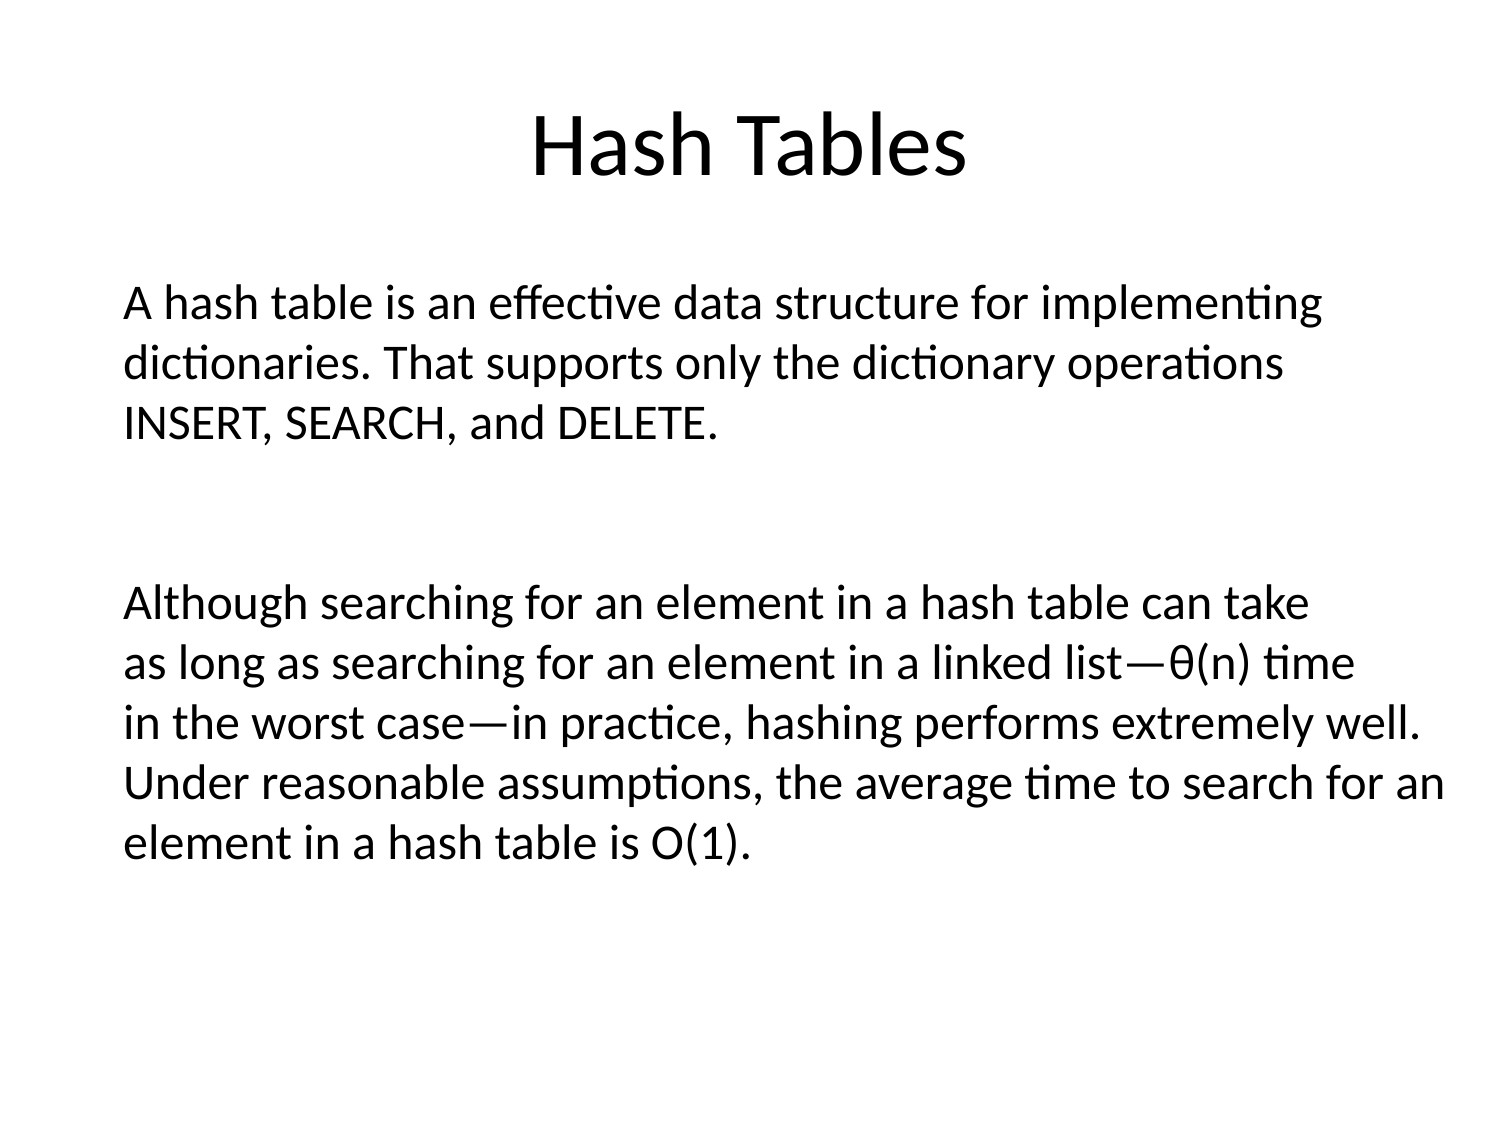

# Hash Tables
A hash table is an effective data structure for implementing
dictionaries. That supports only the dictionary operations
INSERT, SEARCH, and DELETE.

Although searching for an element in a hash table can take
as long as searching for an element in a linked list—θ(n) time
in the worst case—in practice, hashing performs extremely well.
Under reasonable assumptions, the average time to search for an
element in a hash table is O(1).